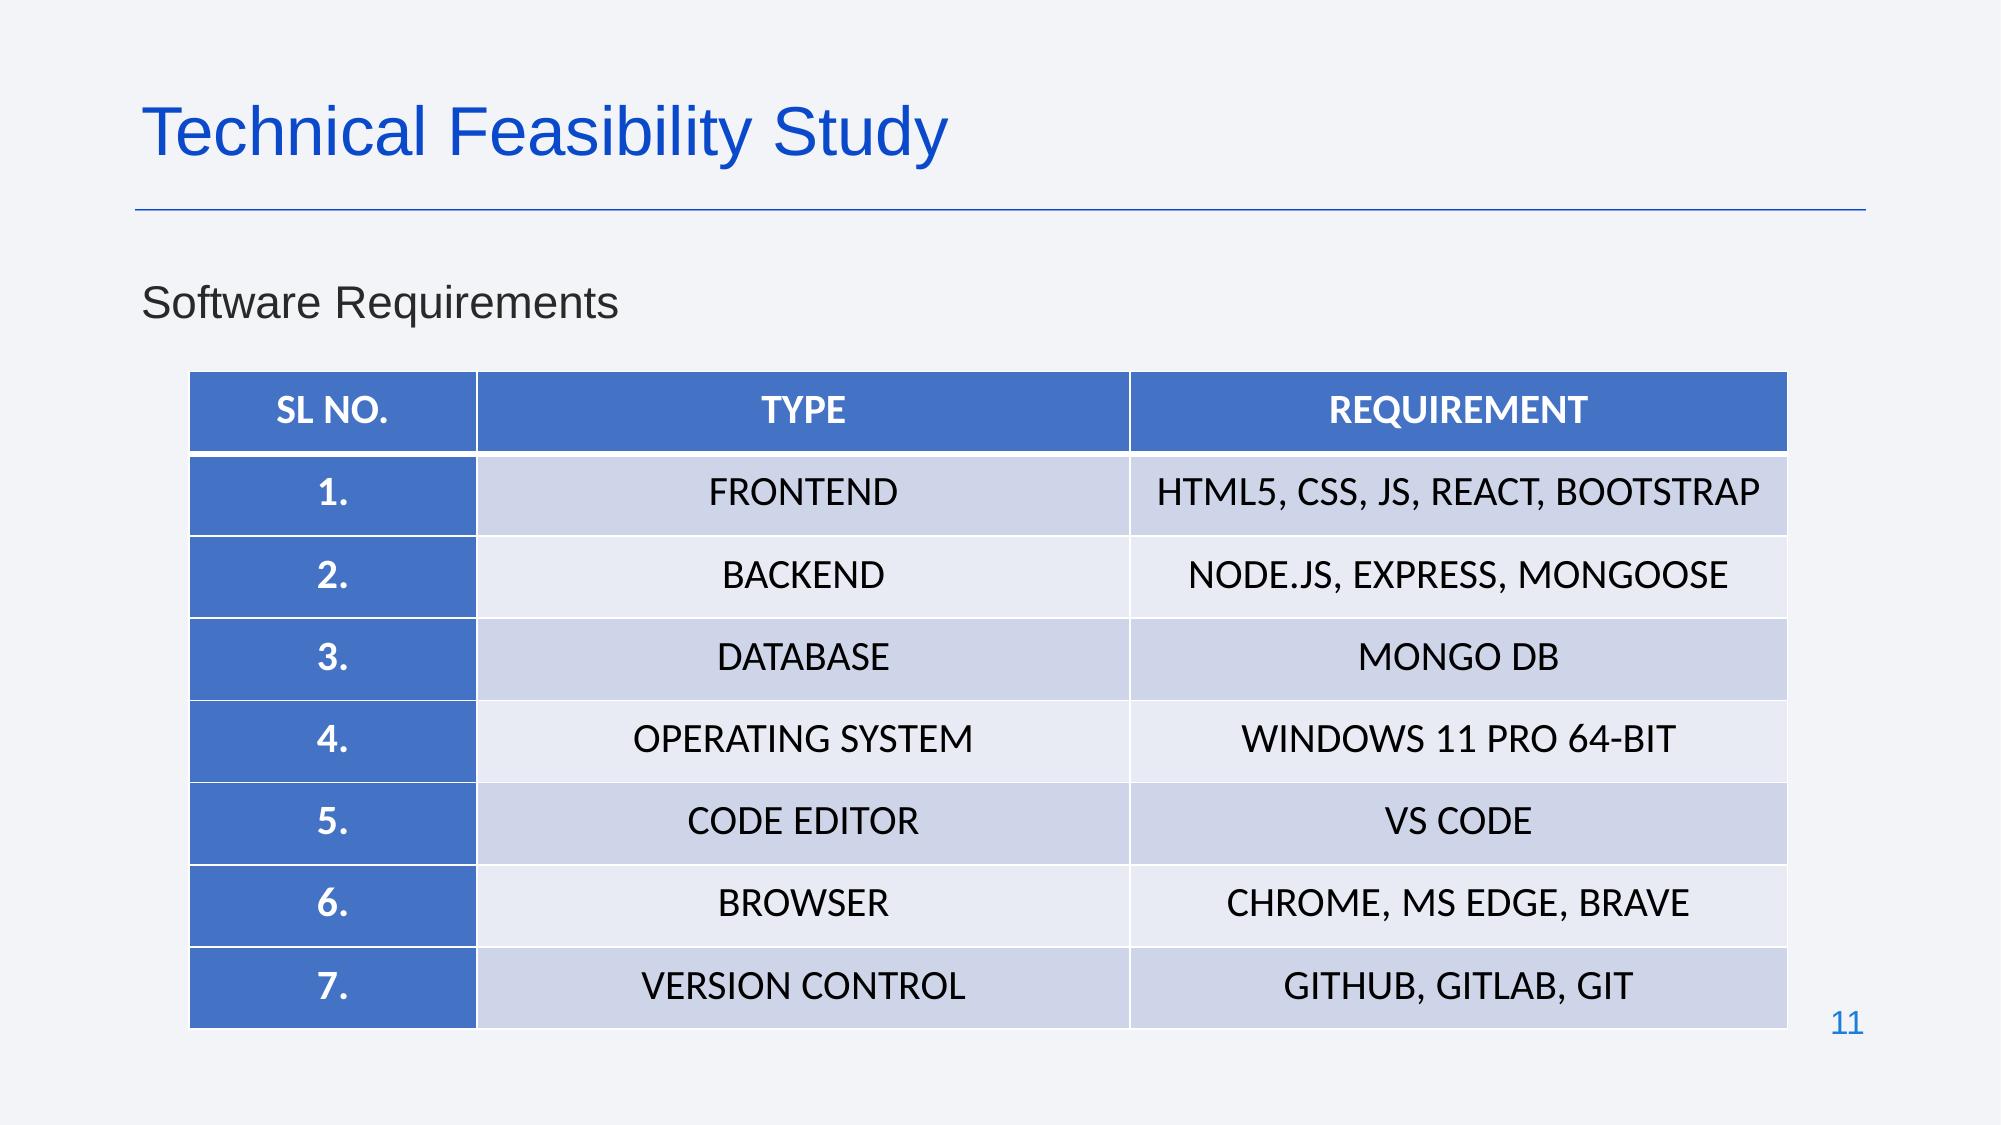

Technical Feasibility Study
Software Requirements

| SL NO. | TYPE | REQUIREMENT |
| --- | --- | --- |
| 1. | FRONTEND | HTML5, CSS, JS, REACT, BOOTSTRAP |
| 2. | BACKEND | NODE.JS, EXPRESS, MONGOOSE |
| 3. | DATABASE | MONGO DB |
| 4. | OPERATING SYSTEM | WINDOWS 11 PRO 64-BIT |
| 5. | CODE EDITOR | VS CODE |
| 6. | BROWSER | CHROME, MS EDGE, BRAVE |
| 7. | VERSION CONTROL | GITHUB, GITLAB, GIT |
11